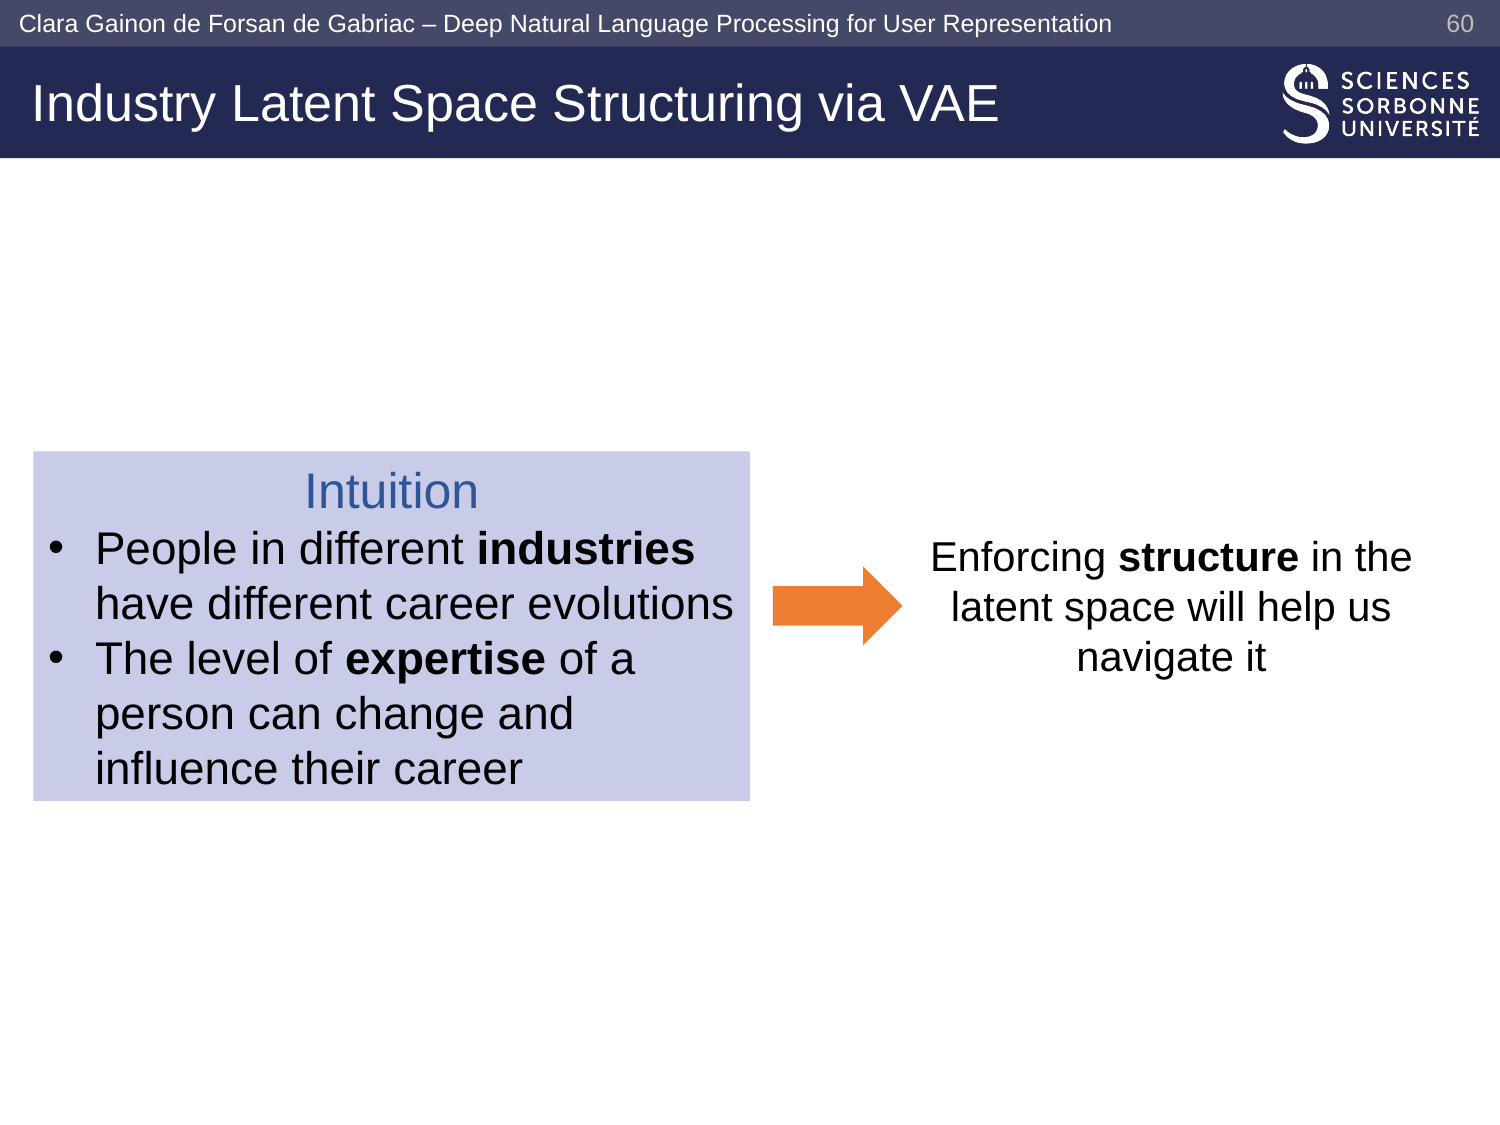

60
# Industry Latent Space Structuring via VAE
Intuition
People in different industries have different career evolutions
The level of expertise of a person can change and influence their career
Enforcing structure in the latent space will help us navigate it